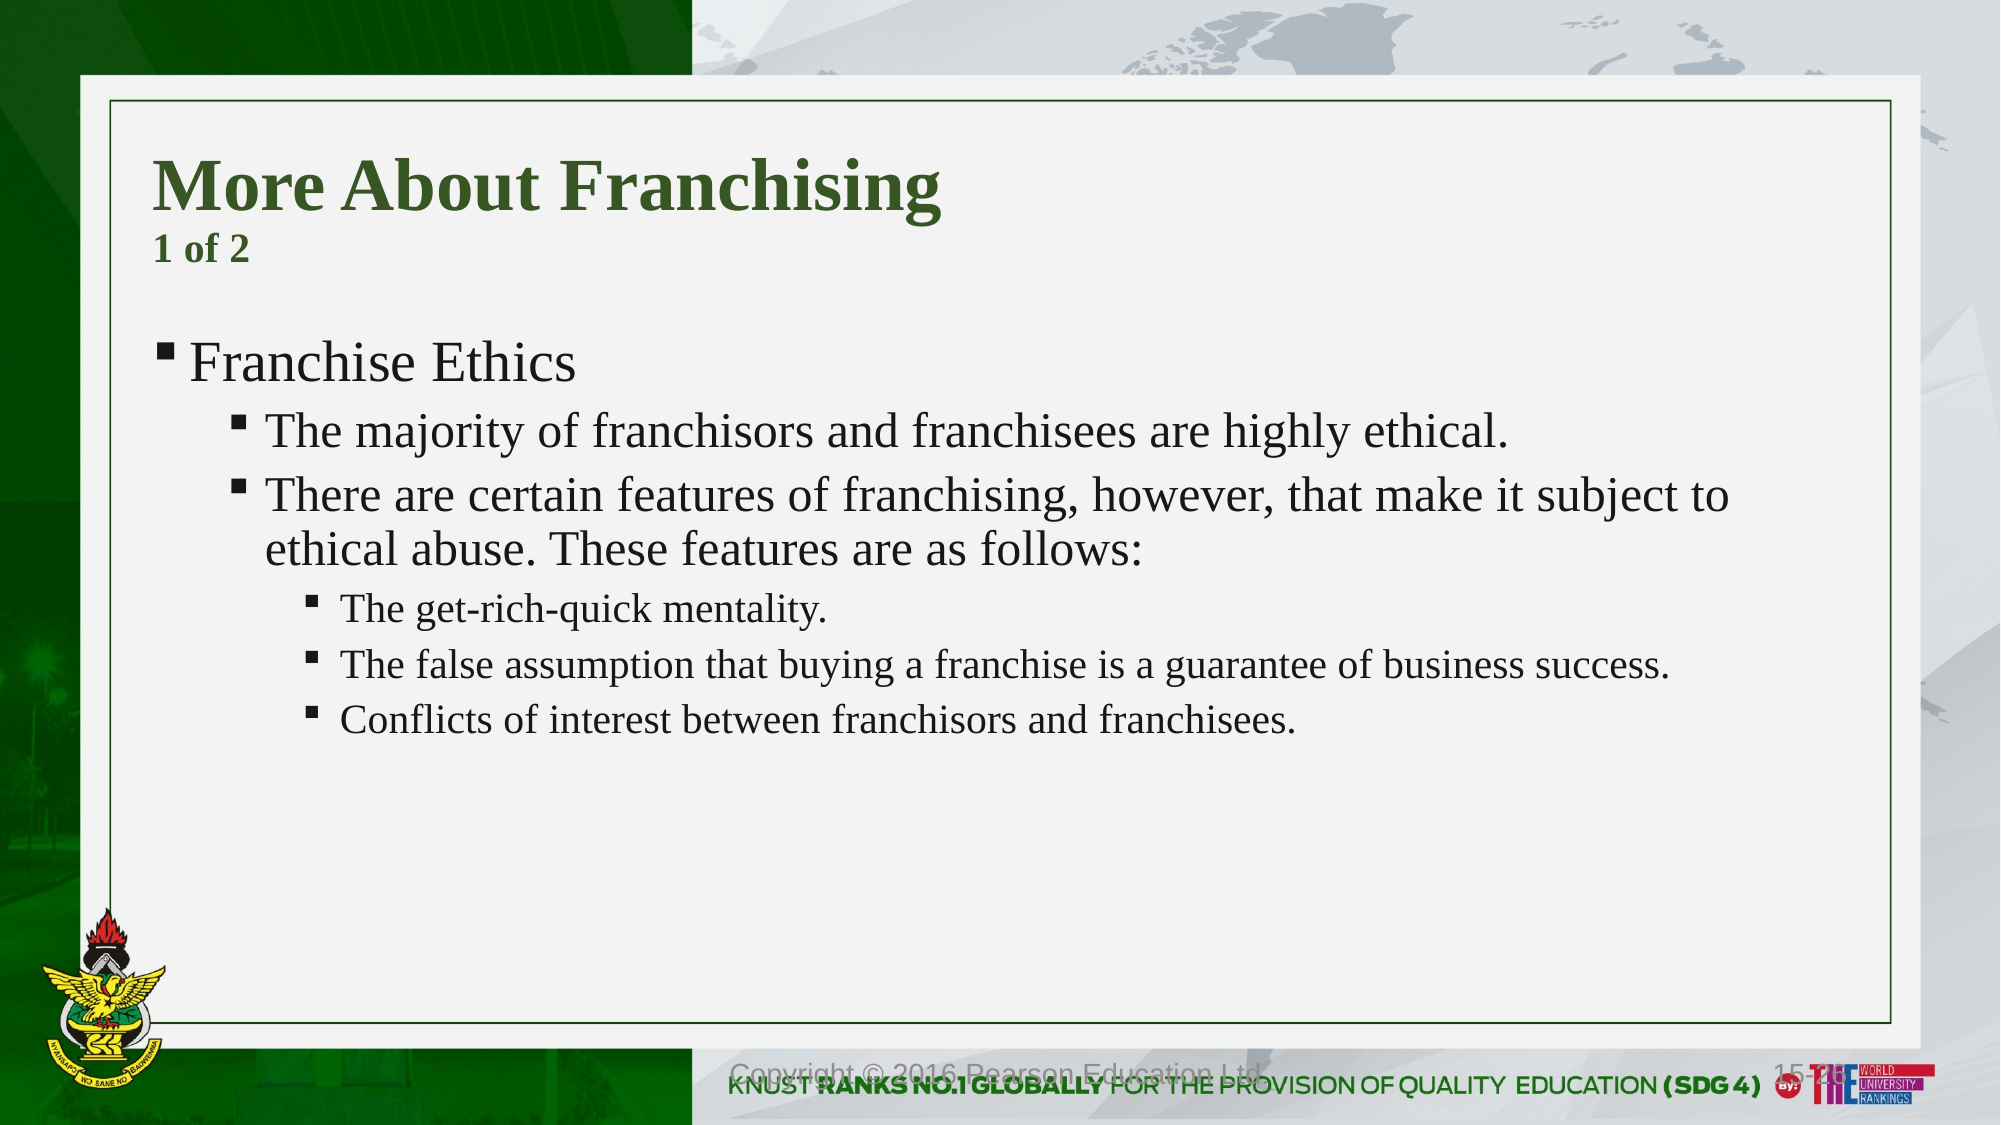

# More About Franchising 1 of 2
Franchise Ethics
The majority of franchisors and franchisees are highly ethical.
There are certain features of franchising, however, that make it subject to ethical abuse. These features are as follows:
The get-rich-quick mentality.
The false assumption that buying a franchise is a guarantee of business success.
Conflicts of interest between franchisors and franchisees.
Copyright © 2016 Pearson Education Ltd.
15-26